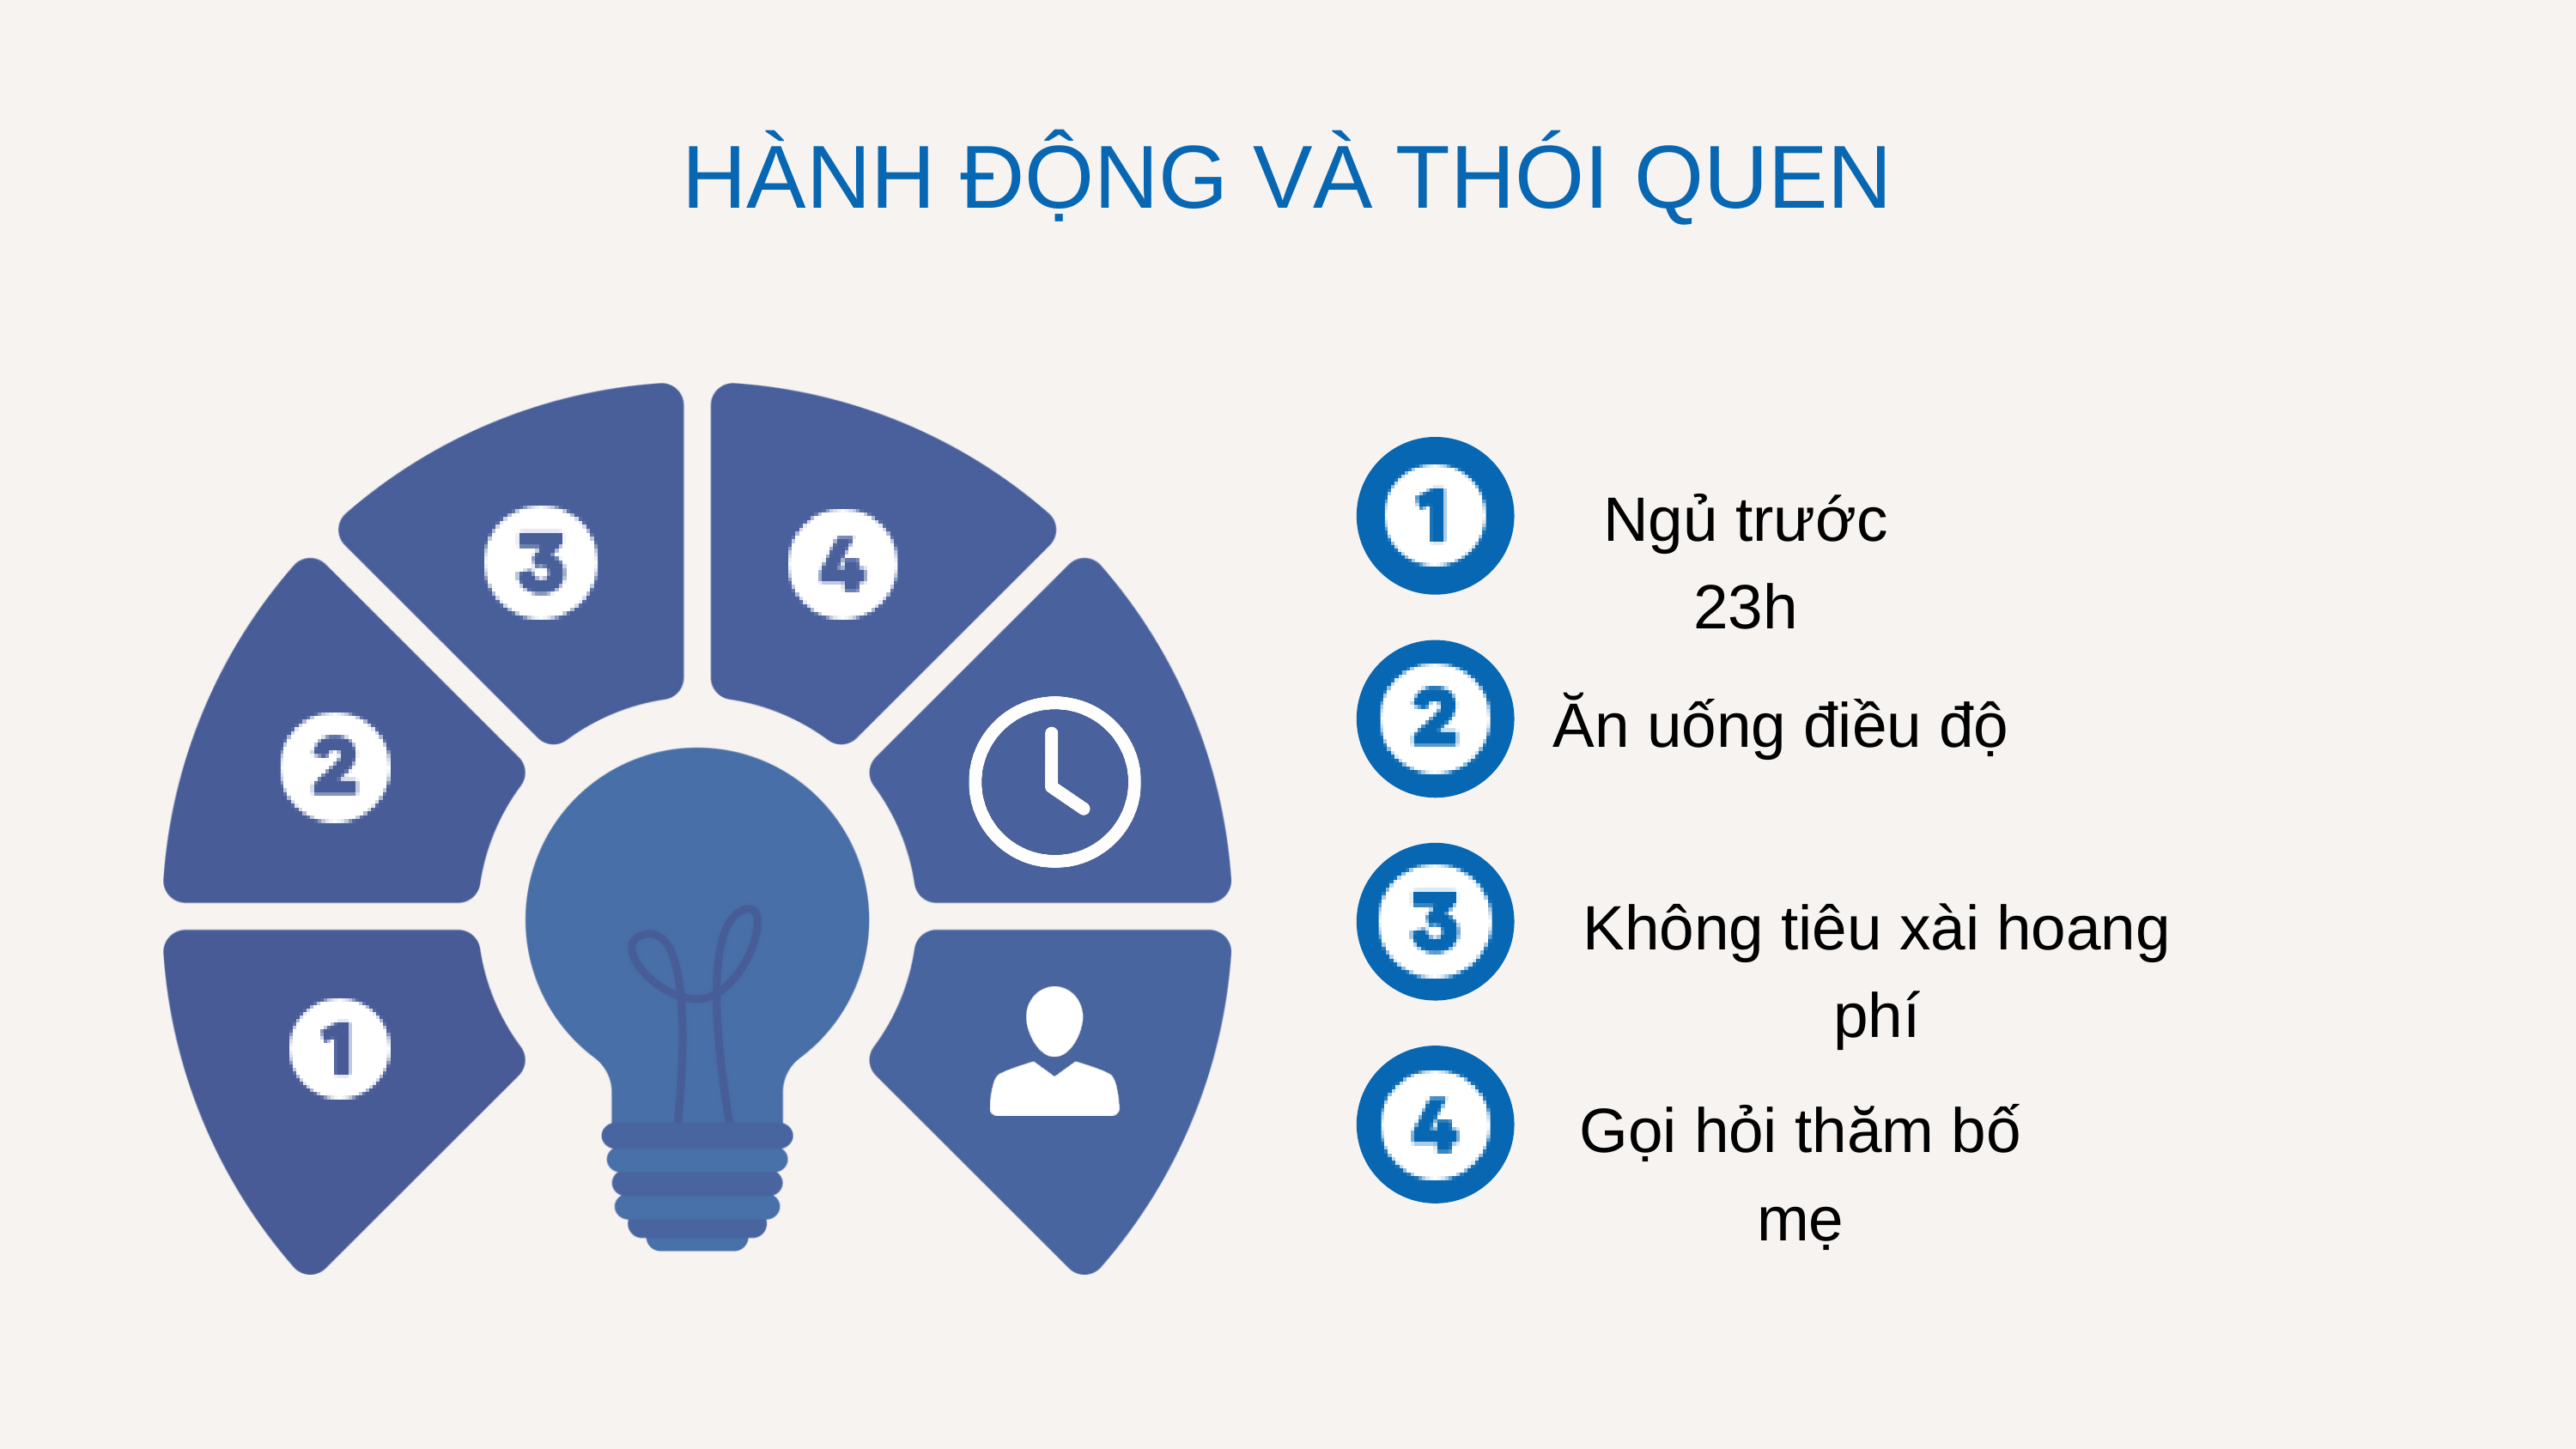

HÀNH ĐỘNG VÀ THÓI QUEN

Ngủ trước 23h

Ăn uống điều độ

Không tiêu xài hoang phí

Gọi hỏi thăm bố mẹ